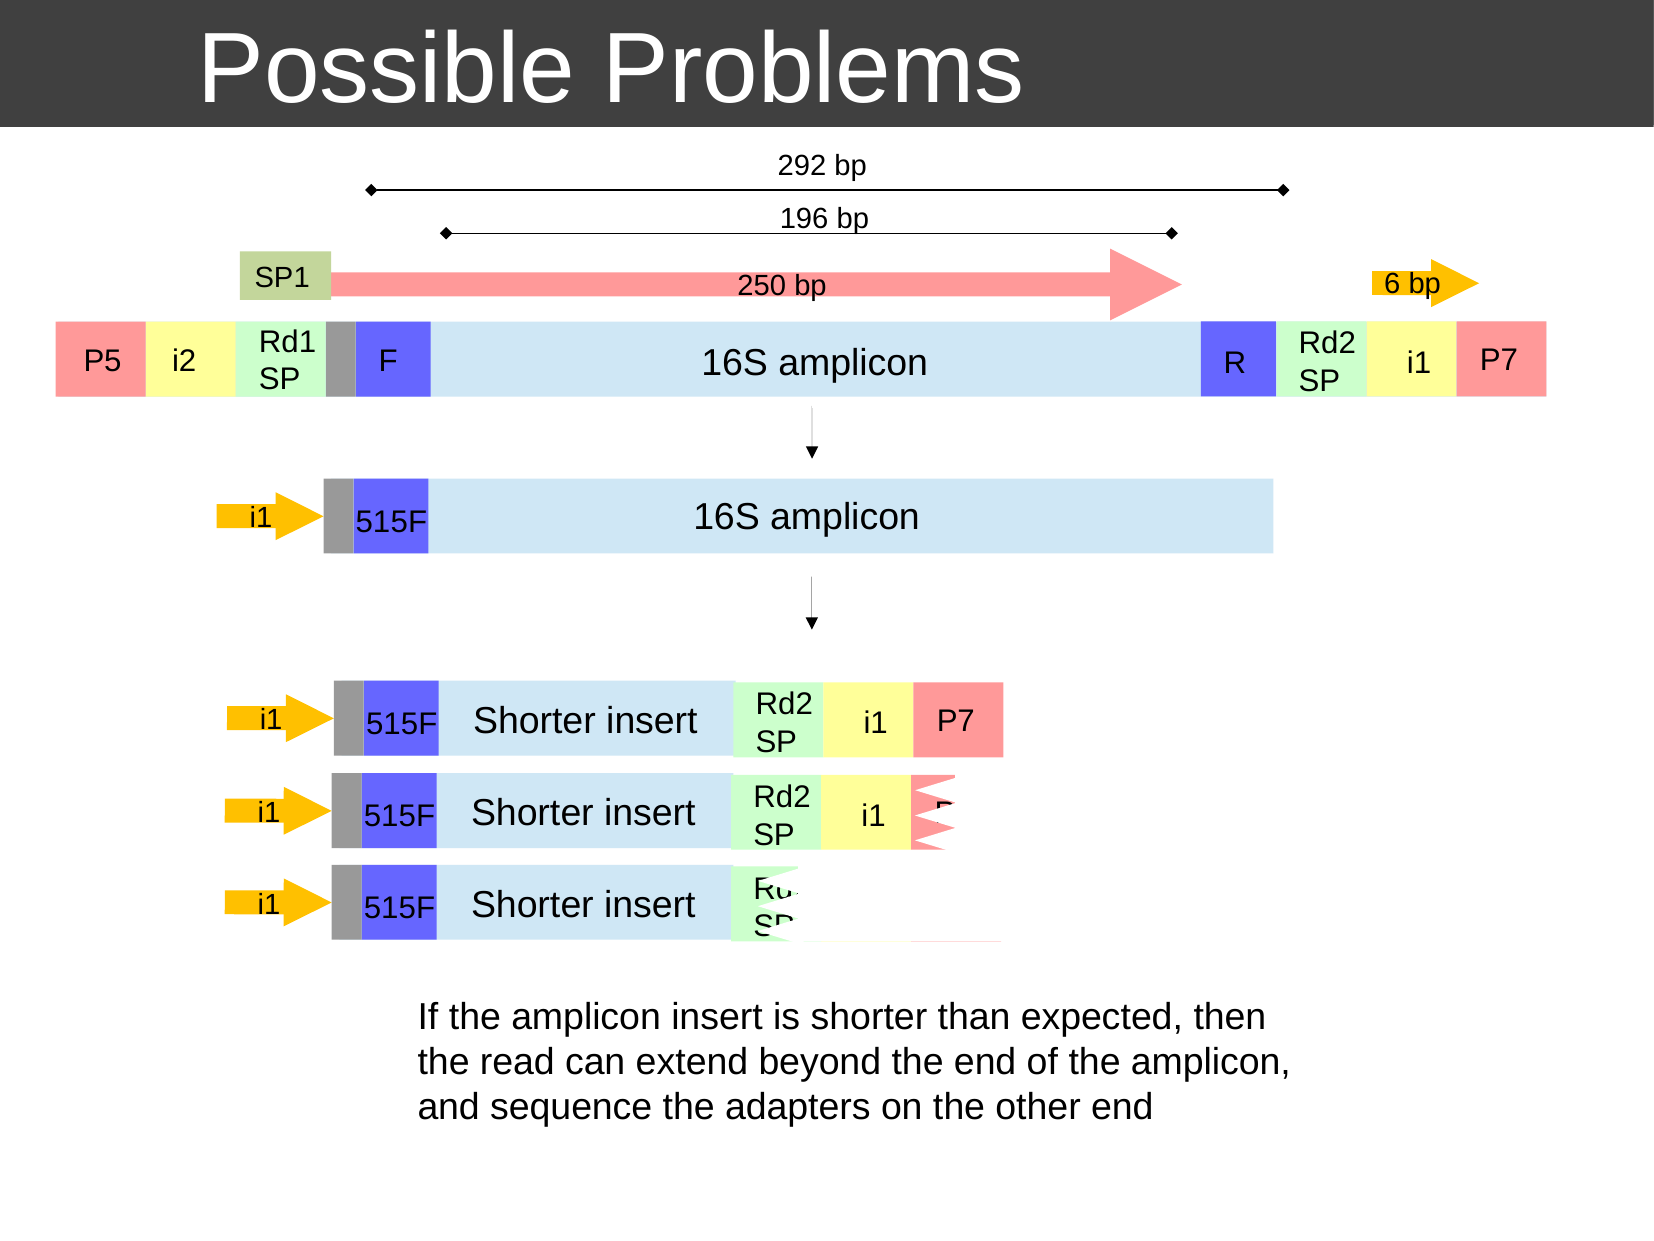

Possible Problems
292 bp
196 bp
SP1
6 bp
250 bp

Rd1 SP
Rd2SP

16S amplicon
P7
P5
i2
F
R
i1

16S amplicon
i1
515F

Rd2SP

Shorter insert
P7
i1
i1
515F

Rd2SP

Shorter insert
P7
i1
i1
515F

Rd2SP

Shorter insert
P7
i1
i1
515F

If the amplicon insert is shorter than expected, then the read can extend beyond the end of the amplicon, and sequence the adapters on the other end